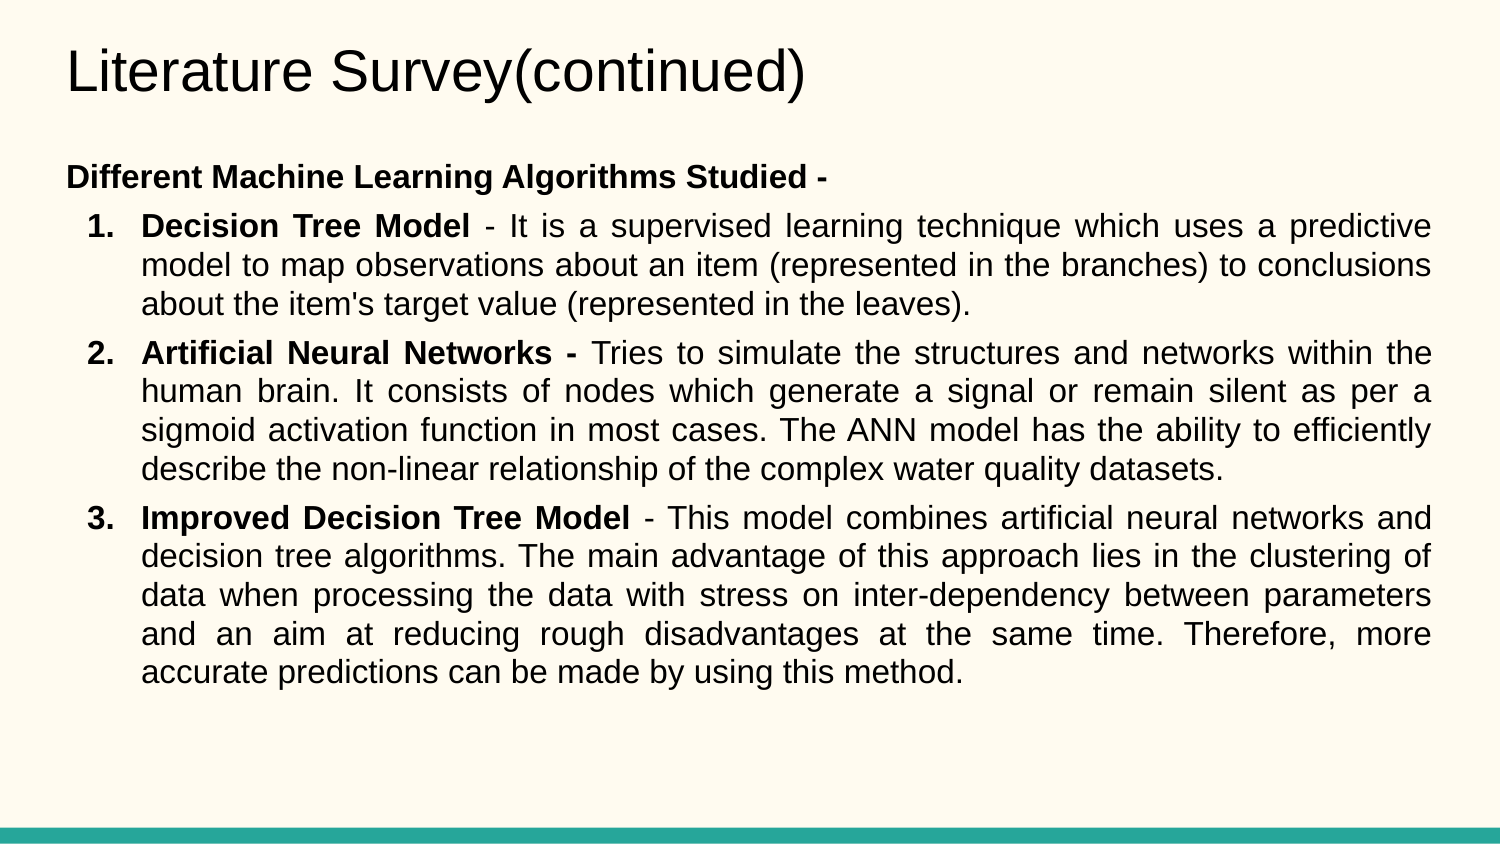

# Literature Survey(continued)
Different Machine Learning Algorithms Studied -
Decision Tree Model - It is a supervised learning technique which uses a predictive model to map observations about an item (represented in the branches) to conclusions about the item's target value (represented in the leaves).
Artificial Neural Networks - Tries to simulate the structures and networks within the human brain. It consists of nodes which generate a signal or remain silent as per a sigmoid activation function in most cases. The ANN model has the ability to efficiently describe the non-linear relationship of the complex water quality datasets.
Improved Decision Tree Model - This model combines artificial neural networks and decision tree algorithms. The main advantage of this approach lies in the clustering of data when processing the data with stress on inter-dependency between parameters and an aim at reducing rough disadvantages at the same time. Therefore, more accurate predictions can be made by using this method.